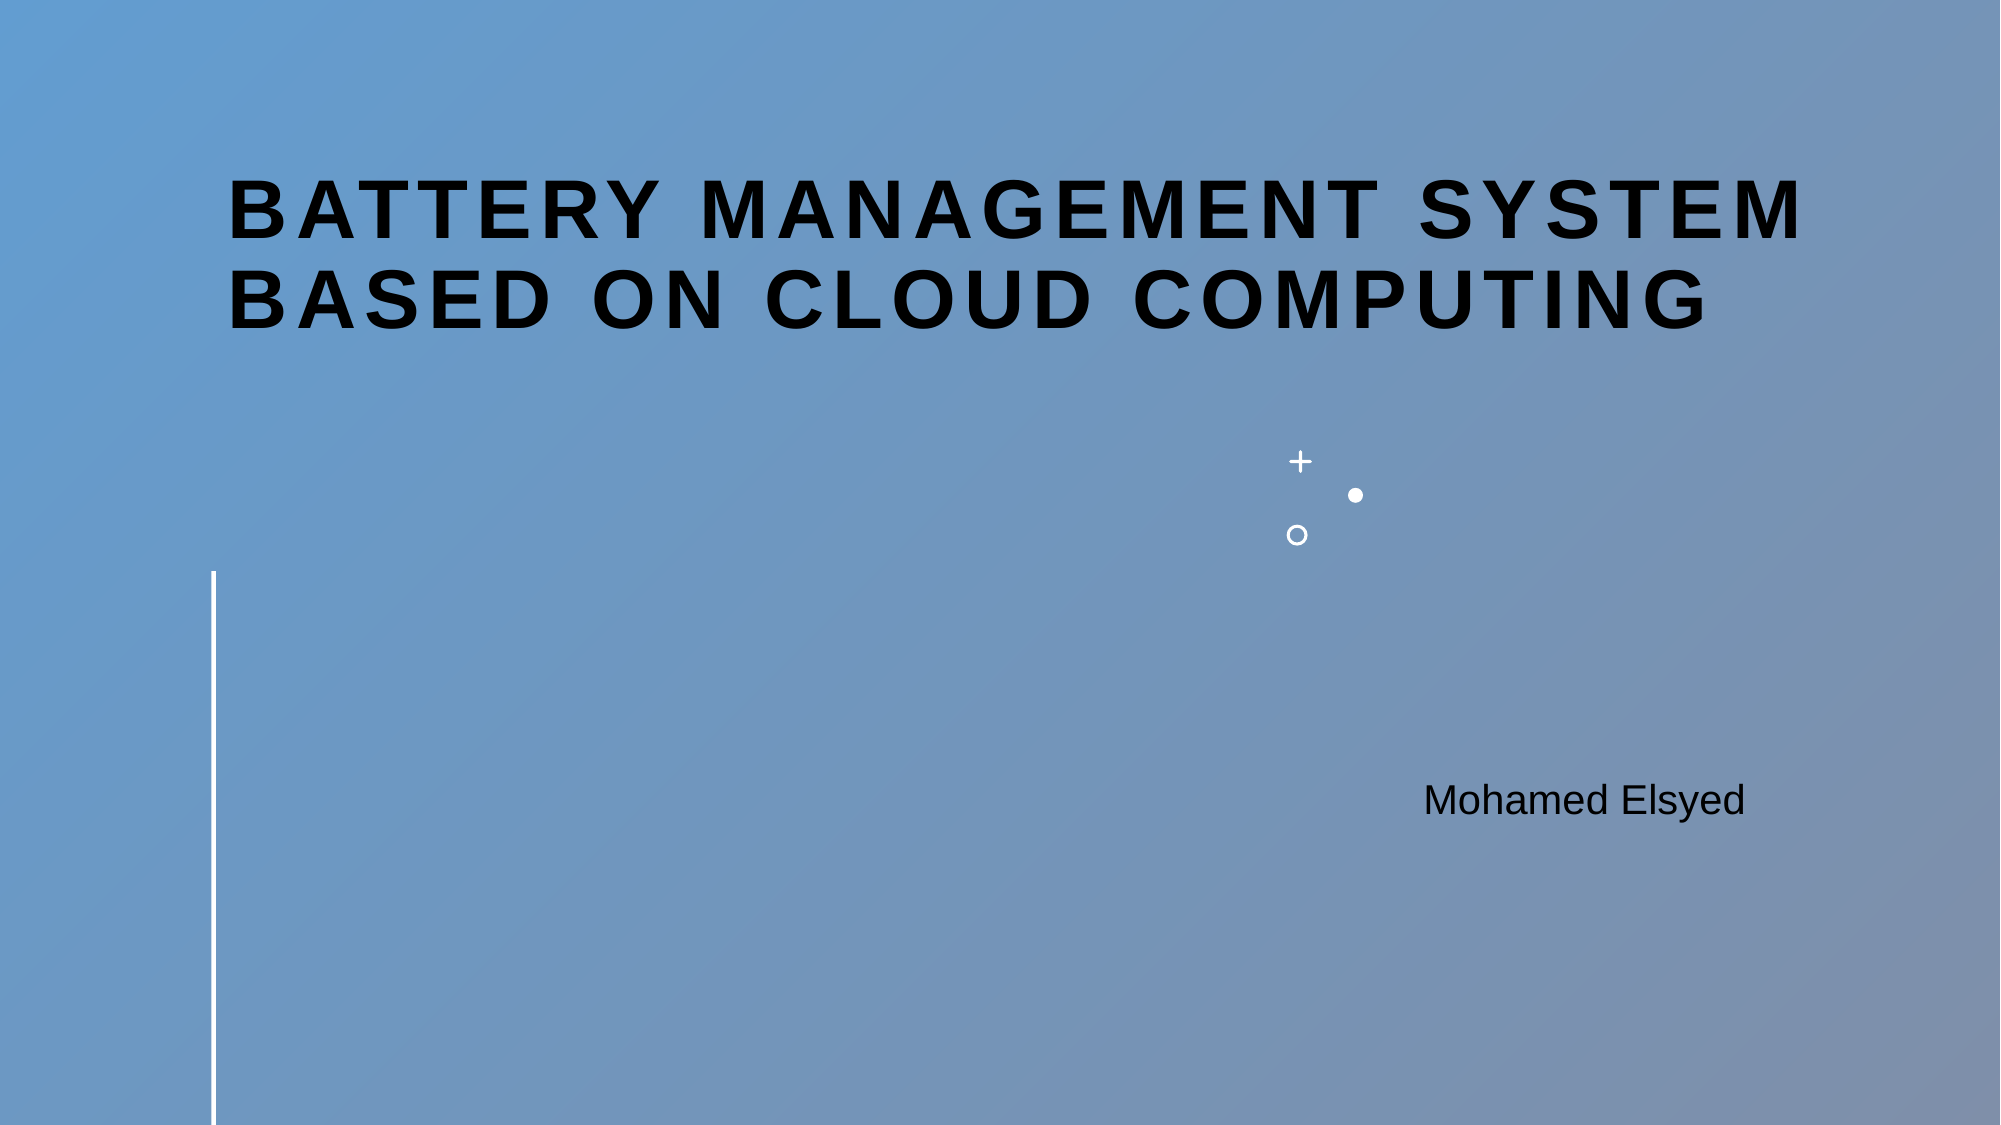

# Battery Management System based on Cloud Computing
Mohamed Elsyed